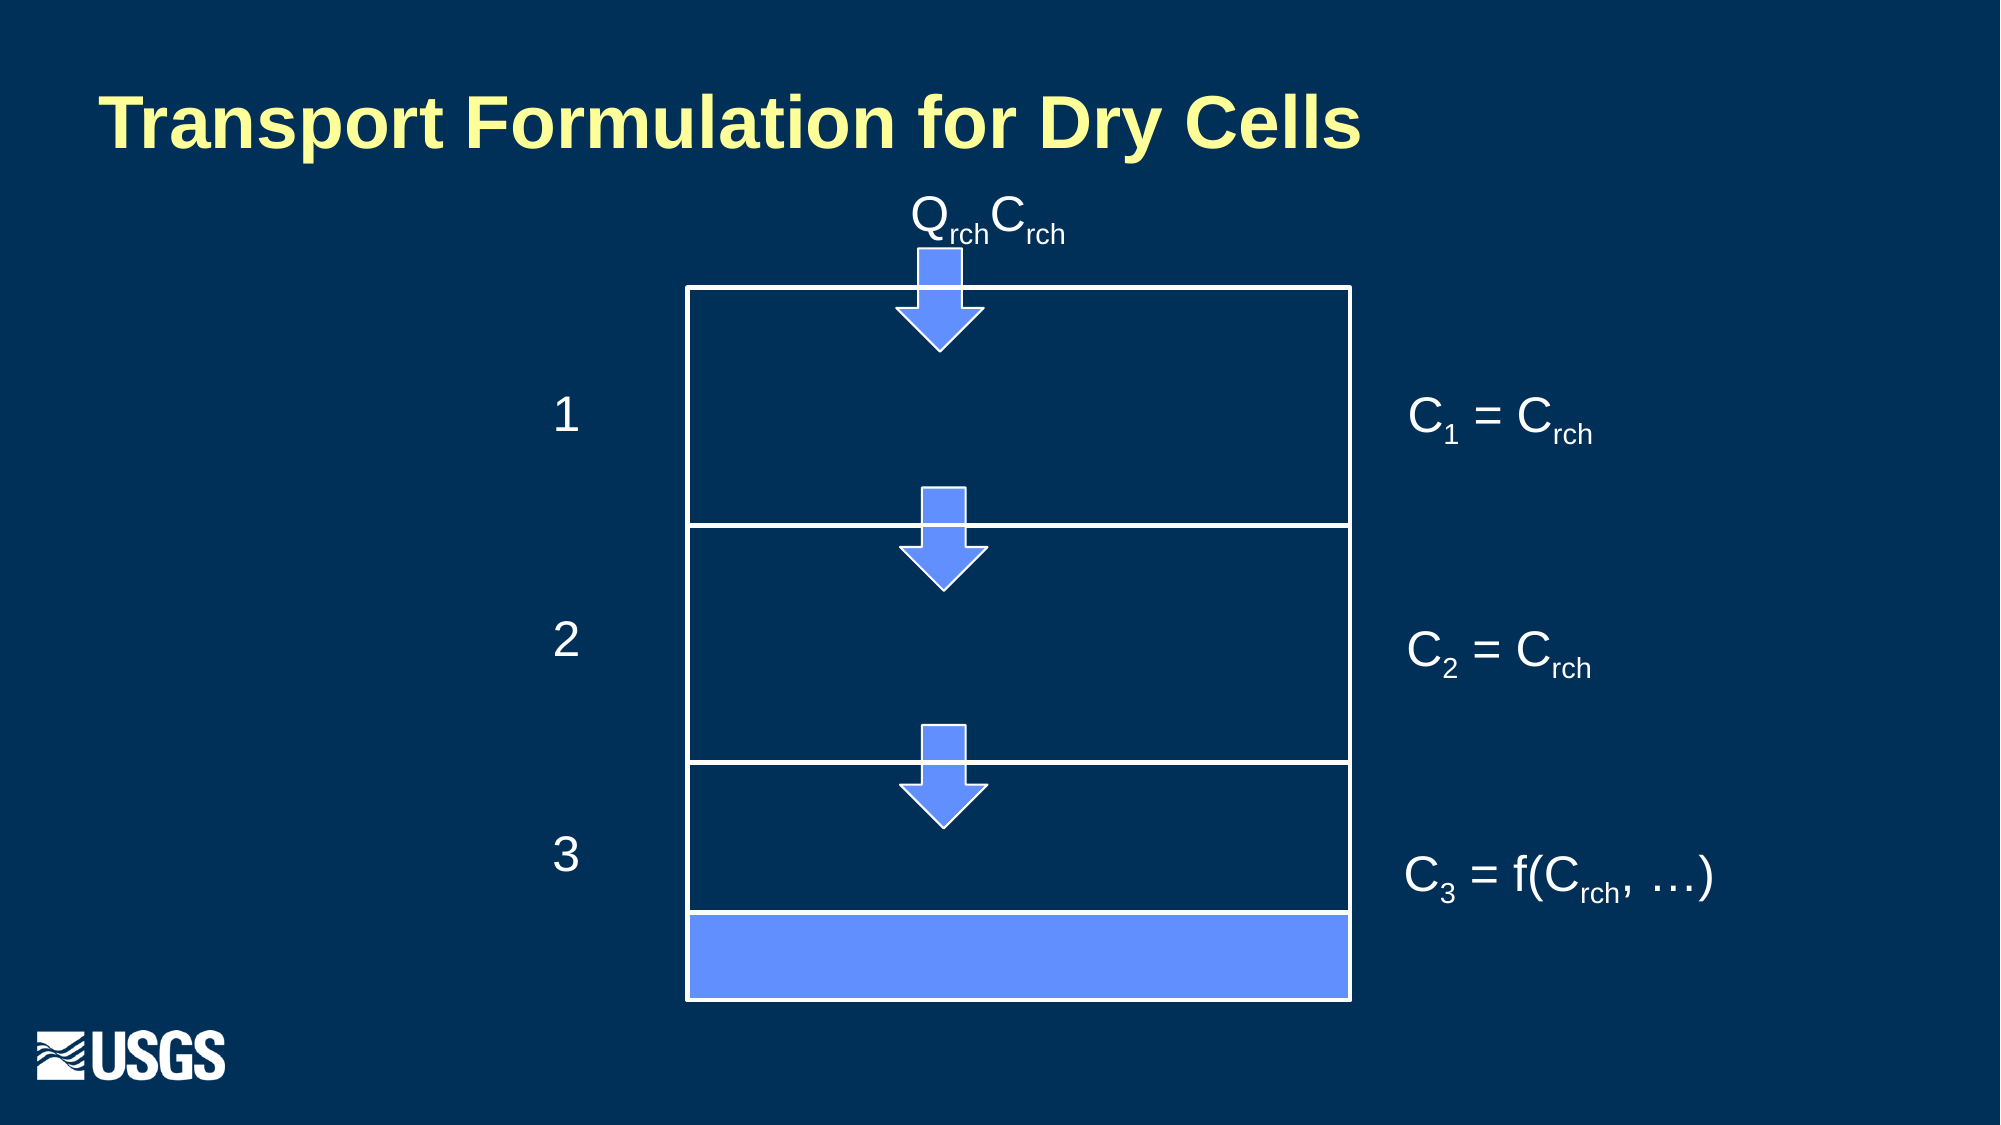

# Transport Formulation for Dry Cells
QrchCrch

1
C1 = Crch

2
C2 = Crch

3
C3 = f(Crch, …)